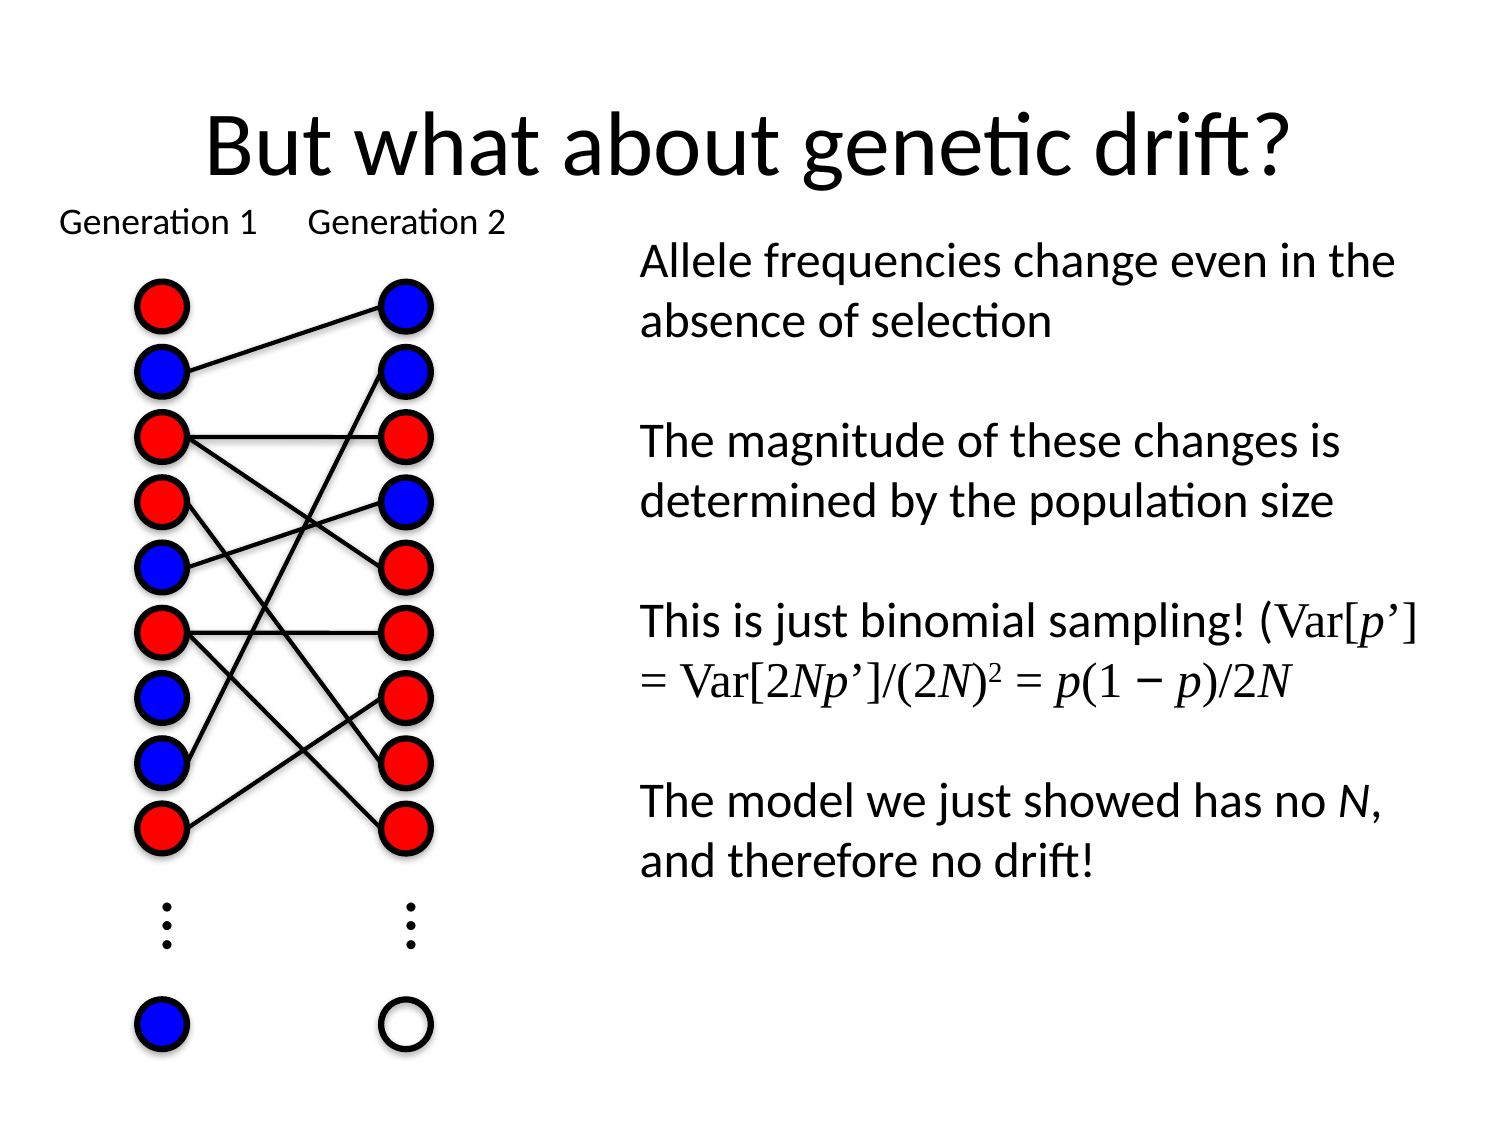

# But what about genetic drift?
Generation 1
Generation 2
Allele frequencies change even in the absence of selection

The magnitude of these changes is determined by the population size

This is just binomial sampling! (Var[p’] = Var[2Np’]/(2N)2 = p(1 − p)/2N

The model we just showed has no N, and therefore no drift!

…
…